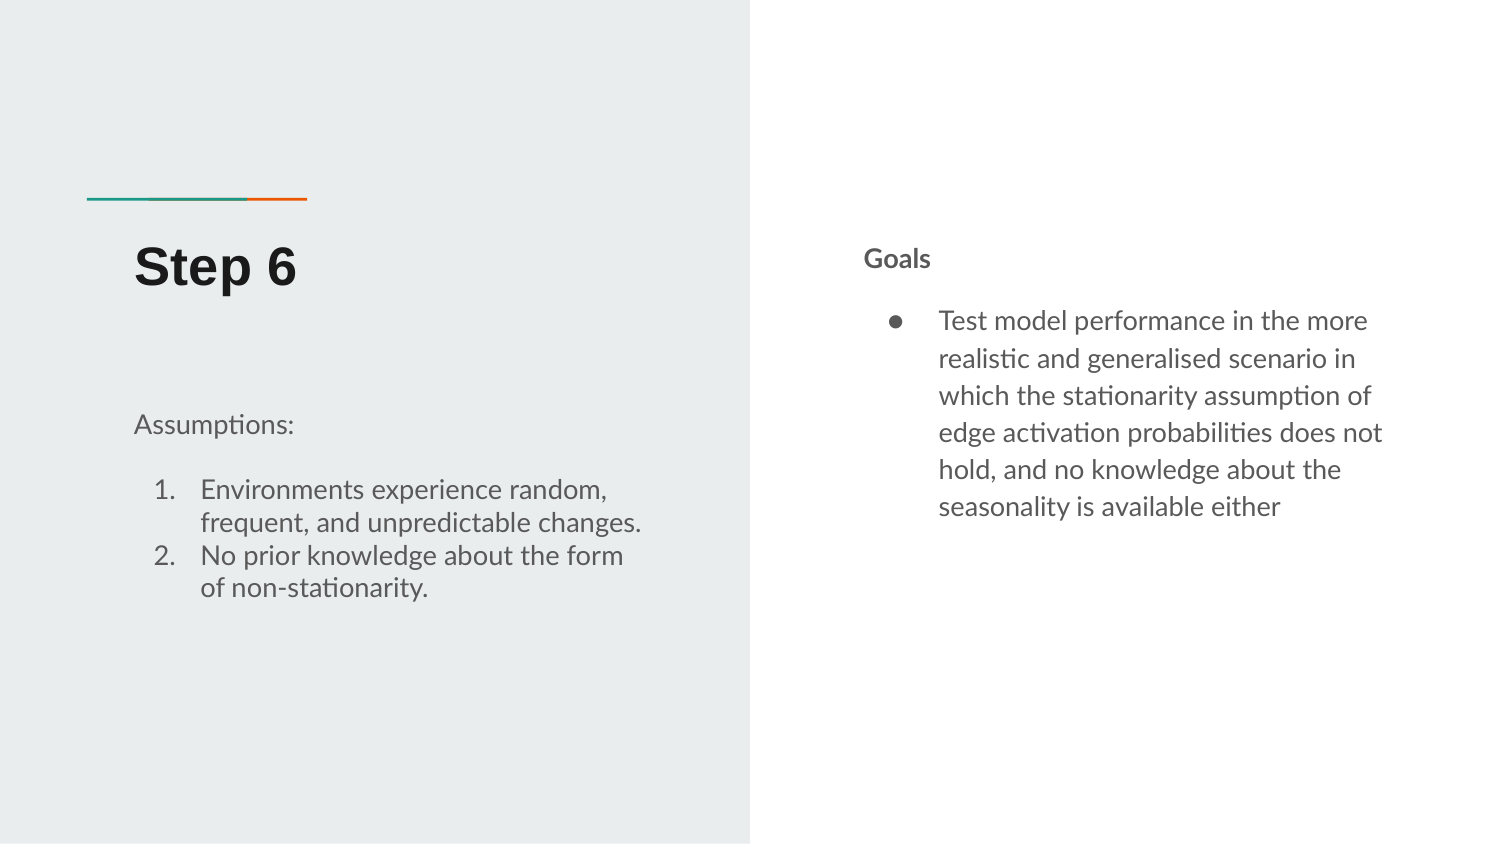

# Step 6
Goals
Test model performance in the more realistic and generalised scenario in which the stationarity assumption of edge activation probabilities does not hold, and no knowledge about the seasonality is available either
Assumptions:

Environments experience random, frequent, and unpredictable changes.
No prior knowledge about the form of non-stationarity.